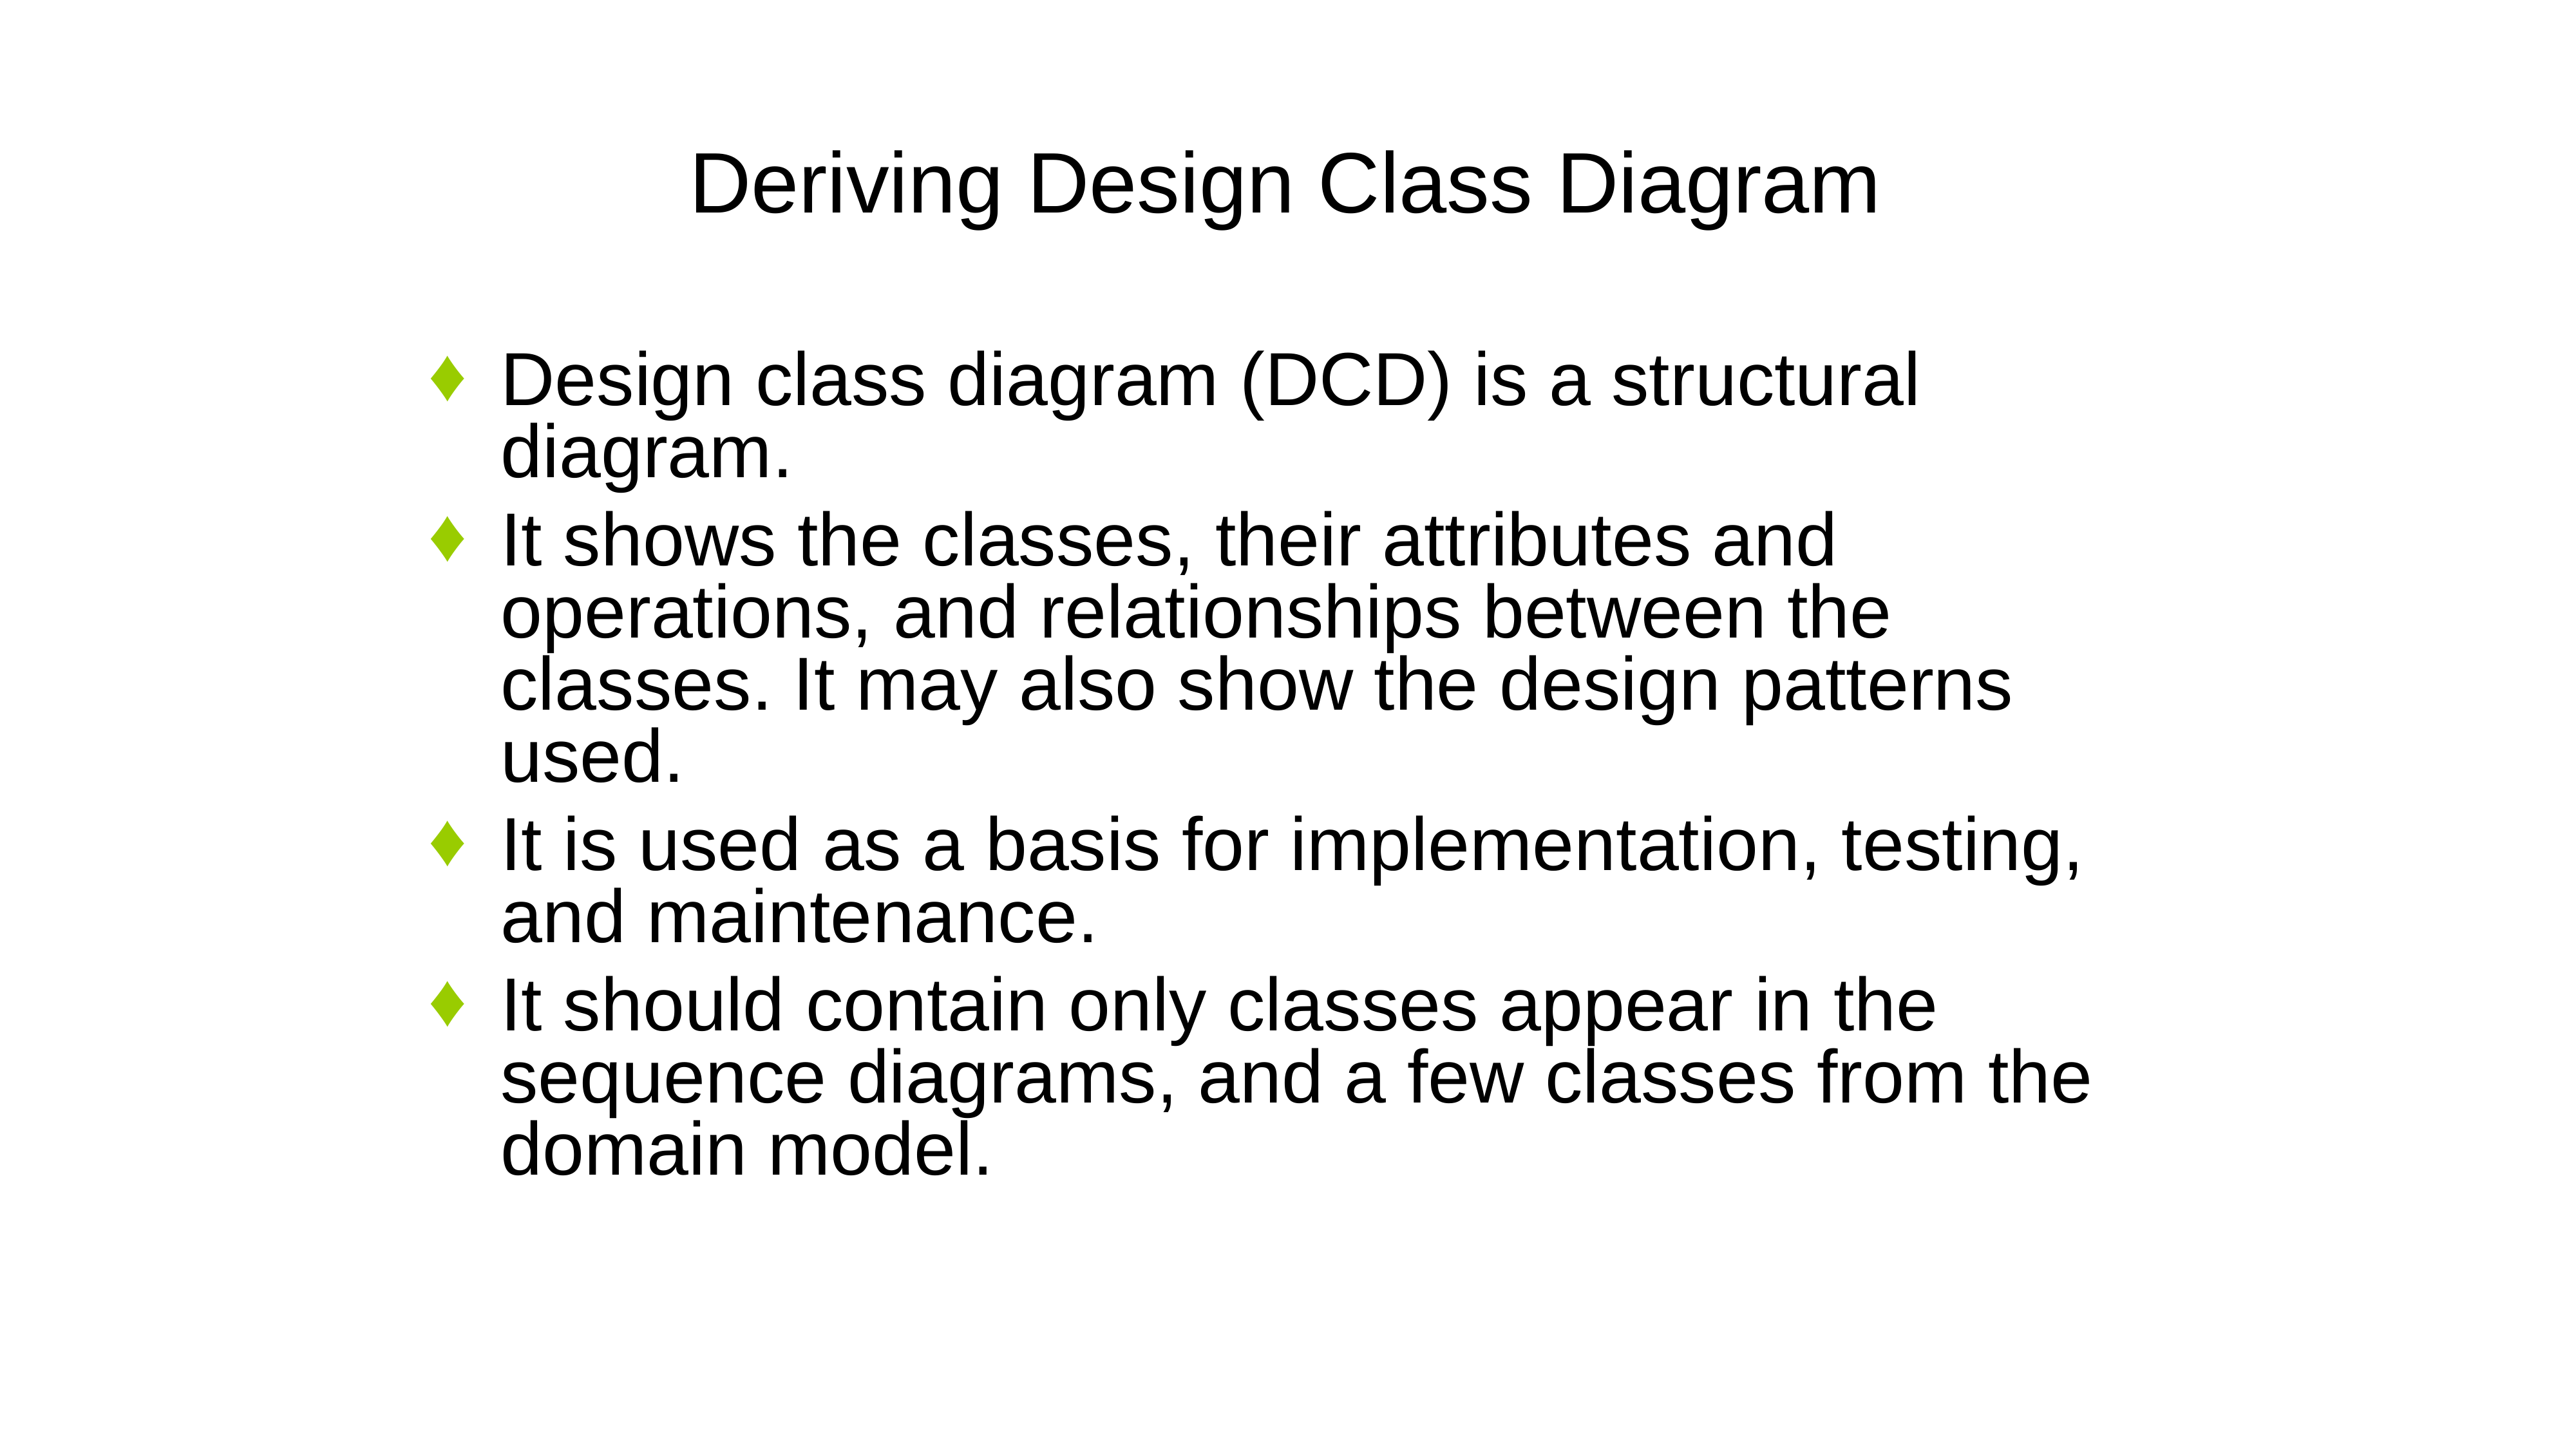

# Deriving Design Class Diagram
Design class diagram (DCD) is a structural diagram.
It shows the classes, their attributes and operations, and relationships between the classes. It may also show the design patterns used.
It is used as a basis for implementation, testing, and maintenance.
It should contain only classes appear in the sequence diagrams, and a few classes from the domain model.